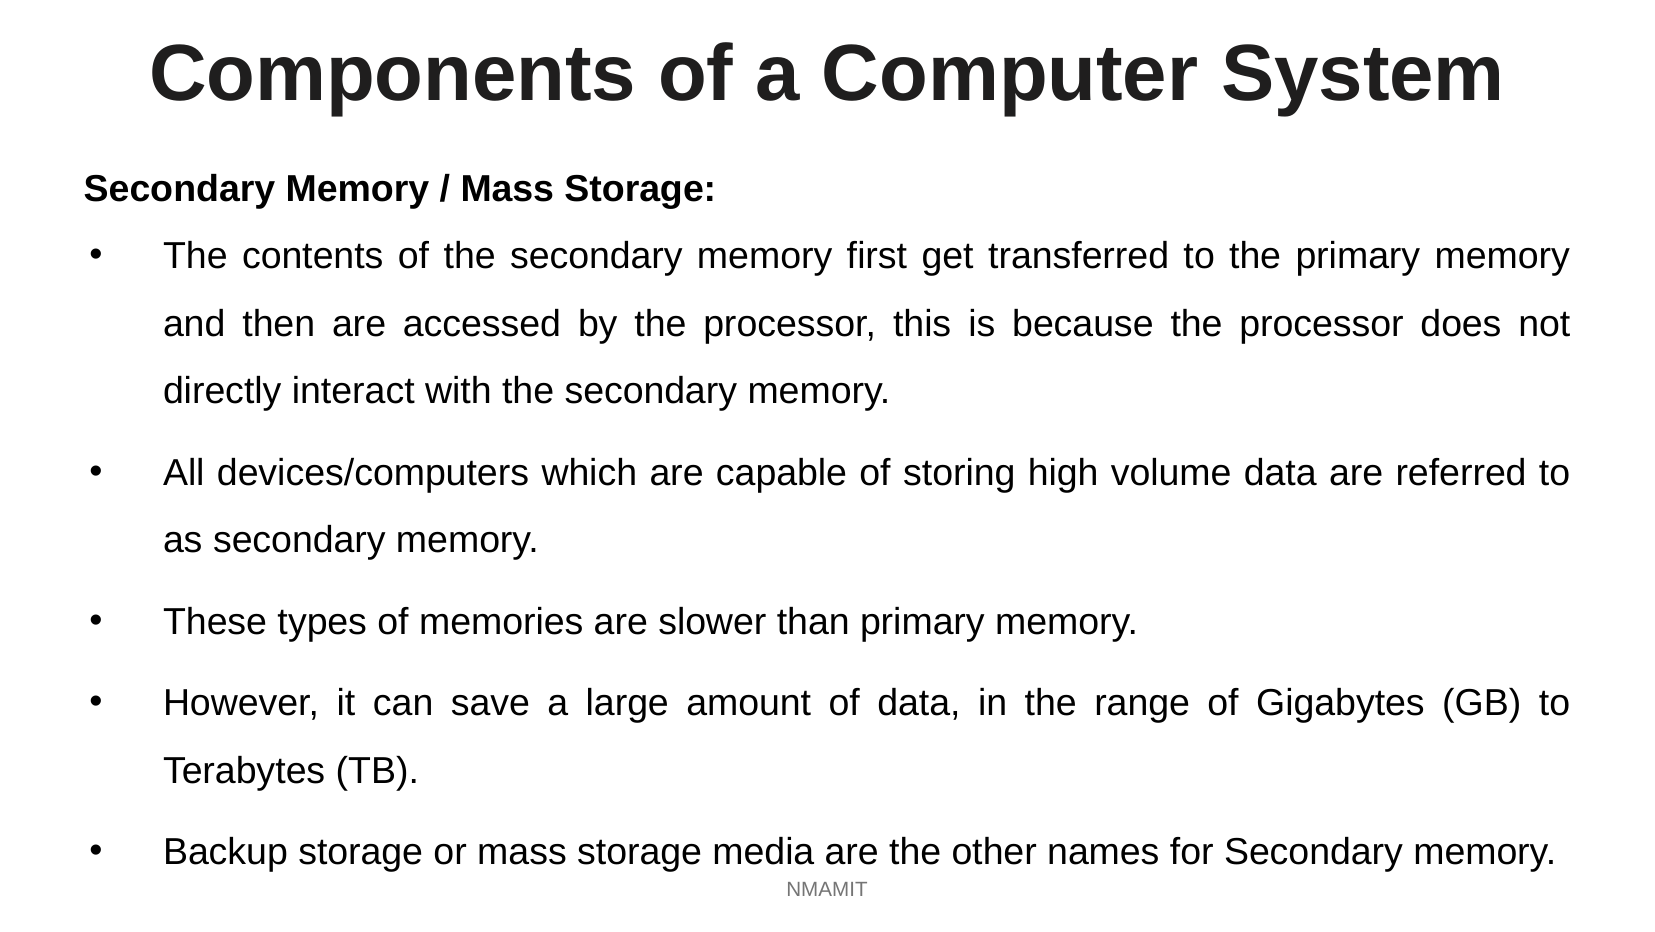

Components of a Computer System
Secondary Memory / Mass Storage:
The contents of the secondary memory first get transferred to the primary memory and then are accessed by the processor, this is because the processor does not directly interact with the secondary memory.
All devices/computers which are capable of storing high volume data are referred to as secondary memory.
These types of memories are slower than primary memory.
However, it can save a large amount of data, in the range of Gigabytes (GB) to Terabytes (TB).
Backup storage or mass storage media are the other names for Secondary memory.
NMAMIT